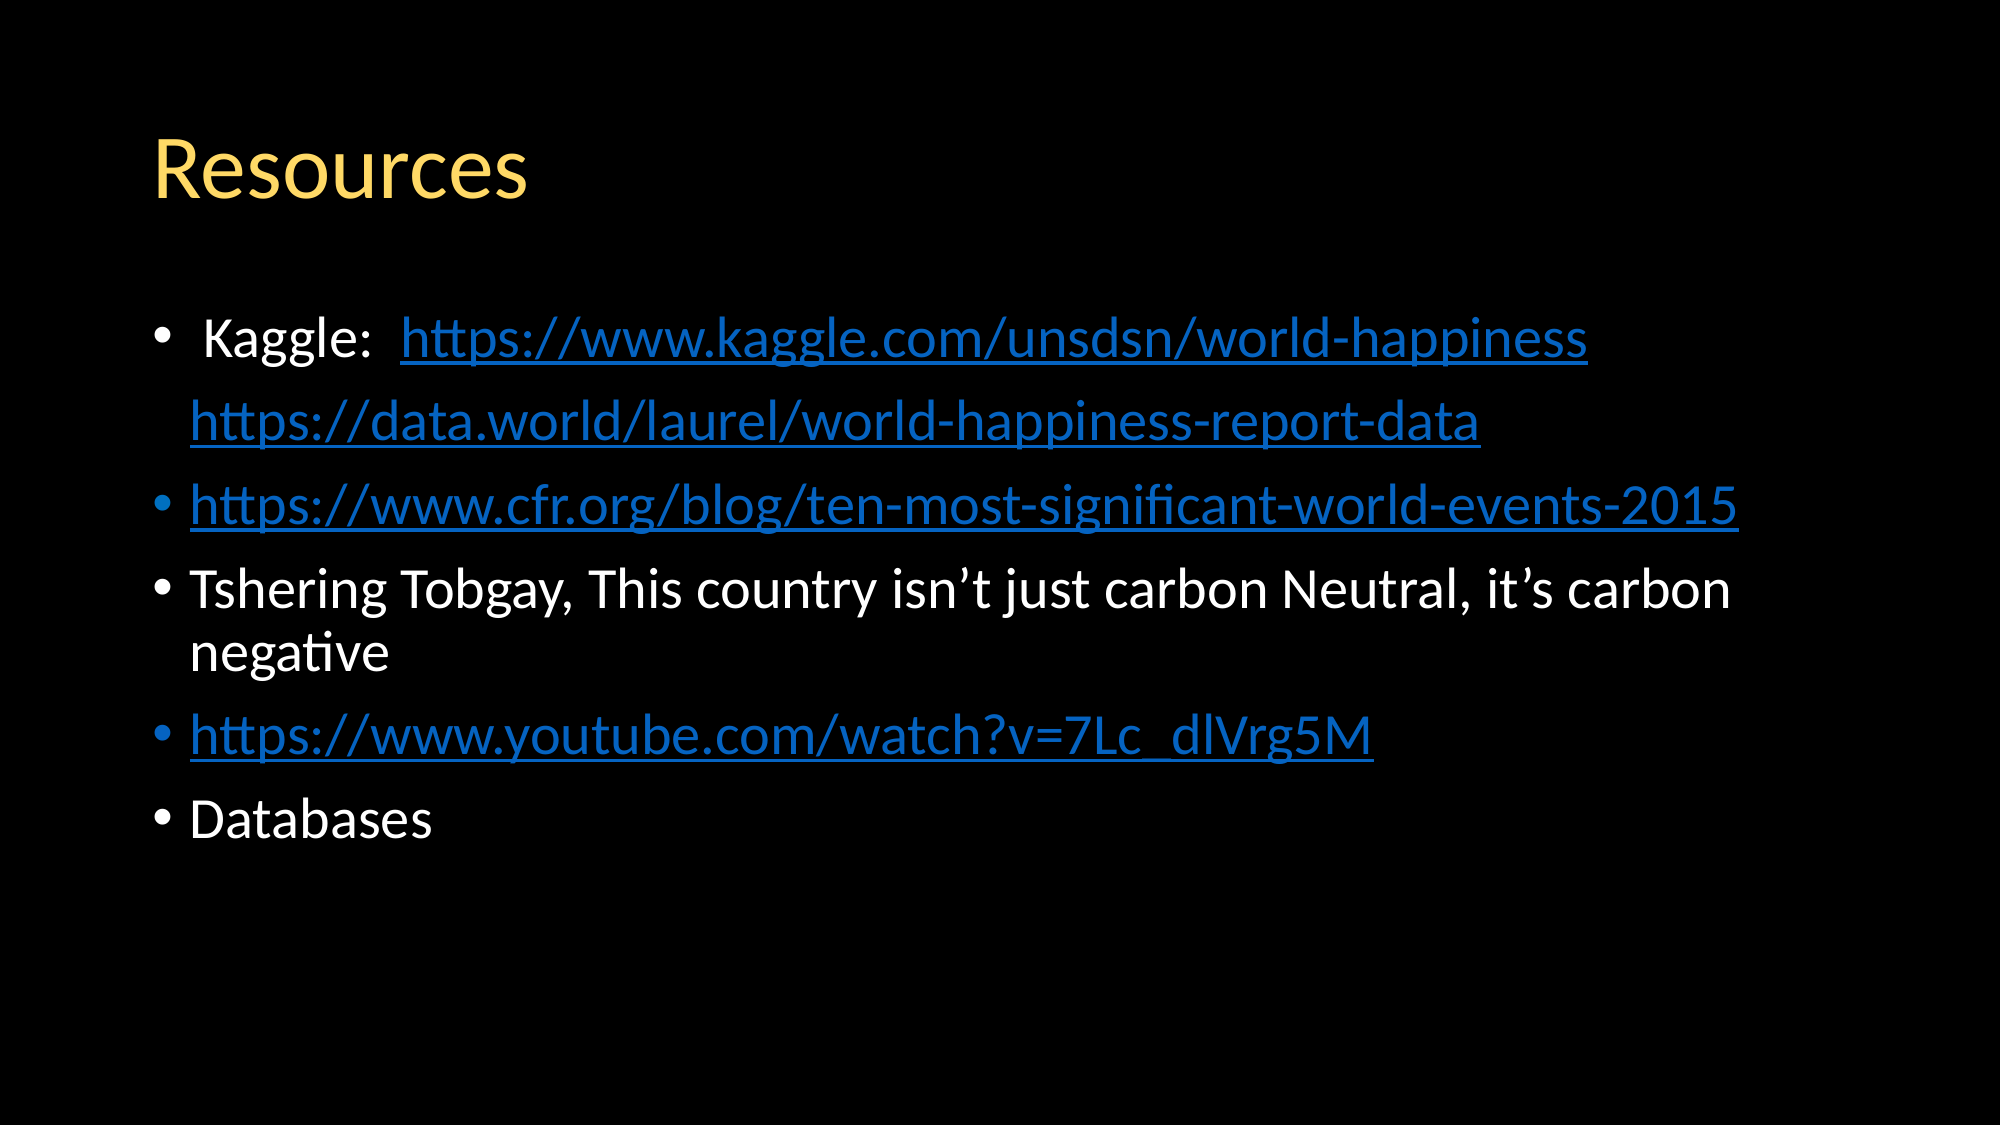

# Resources
 Kaggle:  https://www.kaggle.com/unsdsn/world-happiness
https://data.world/laurel/world-happiness-report-data
https://www.cfr.org/blog/ten-most-significant-world-events-2015
Tshering Tobgay, This country isn’t just carbon Neutral, it’s carbon negative
https://www.youtube.com/watch?v=7Lc_dlVrg5M
Databases